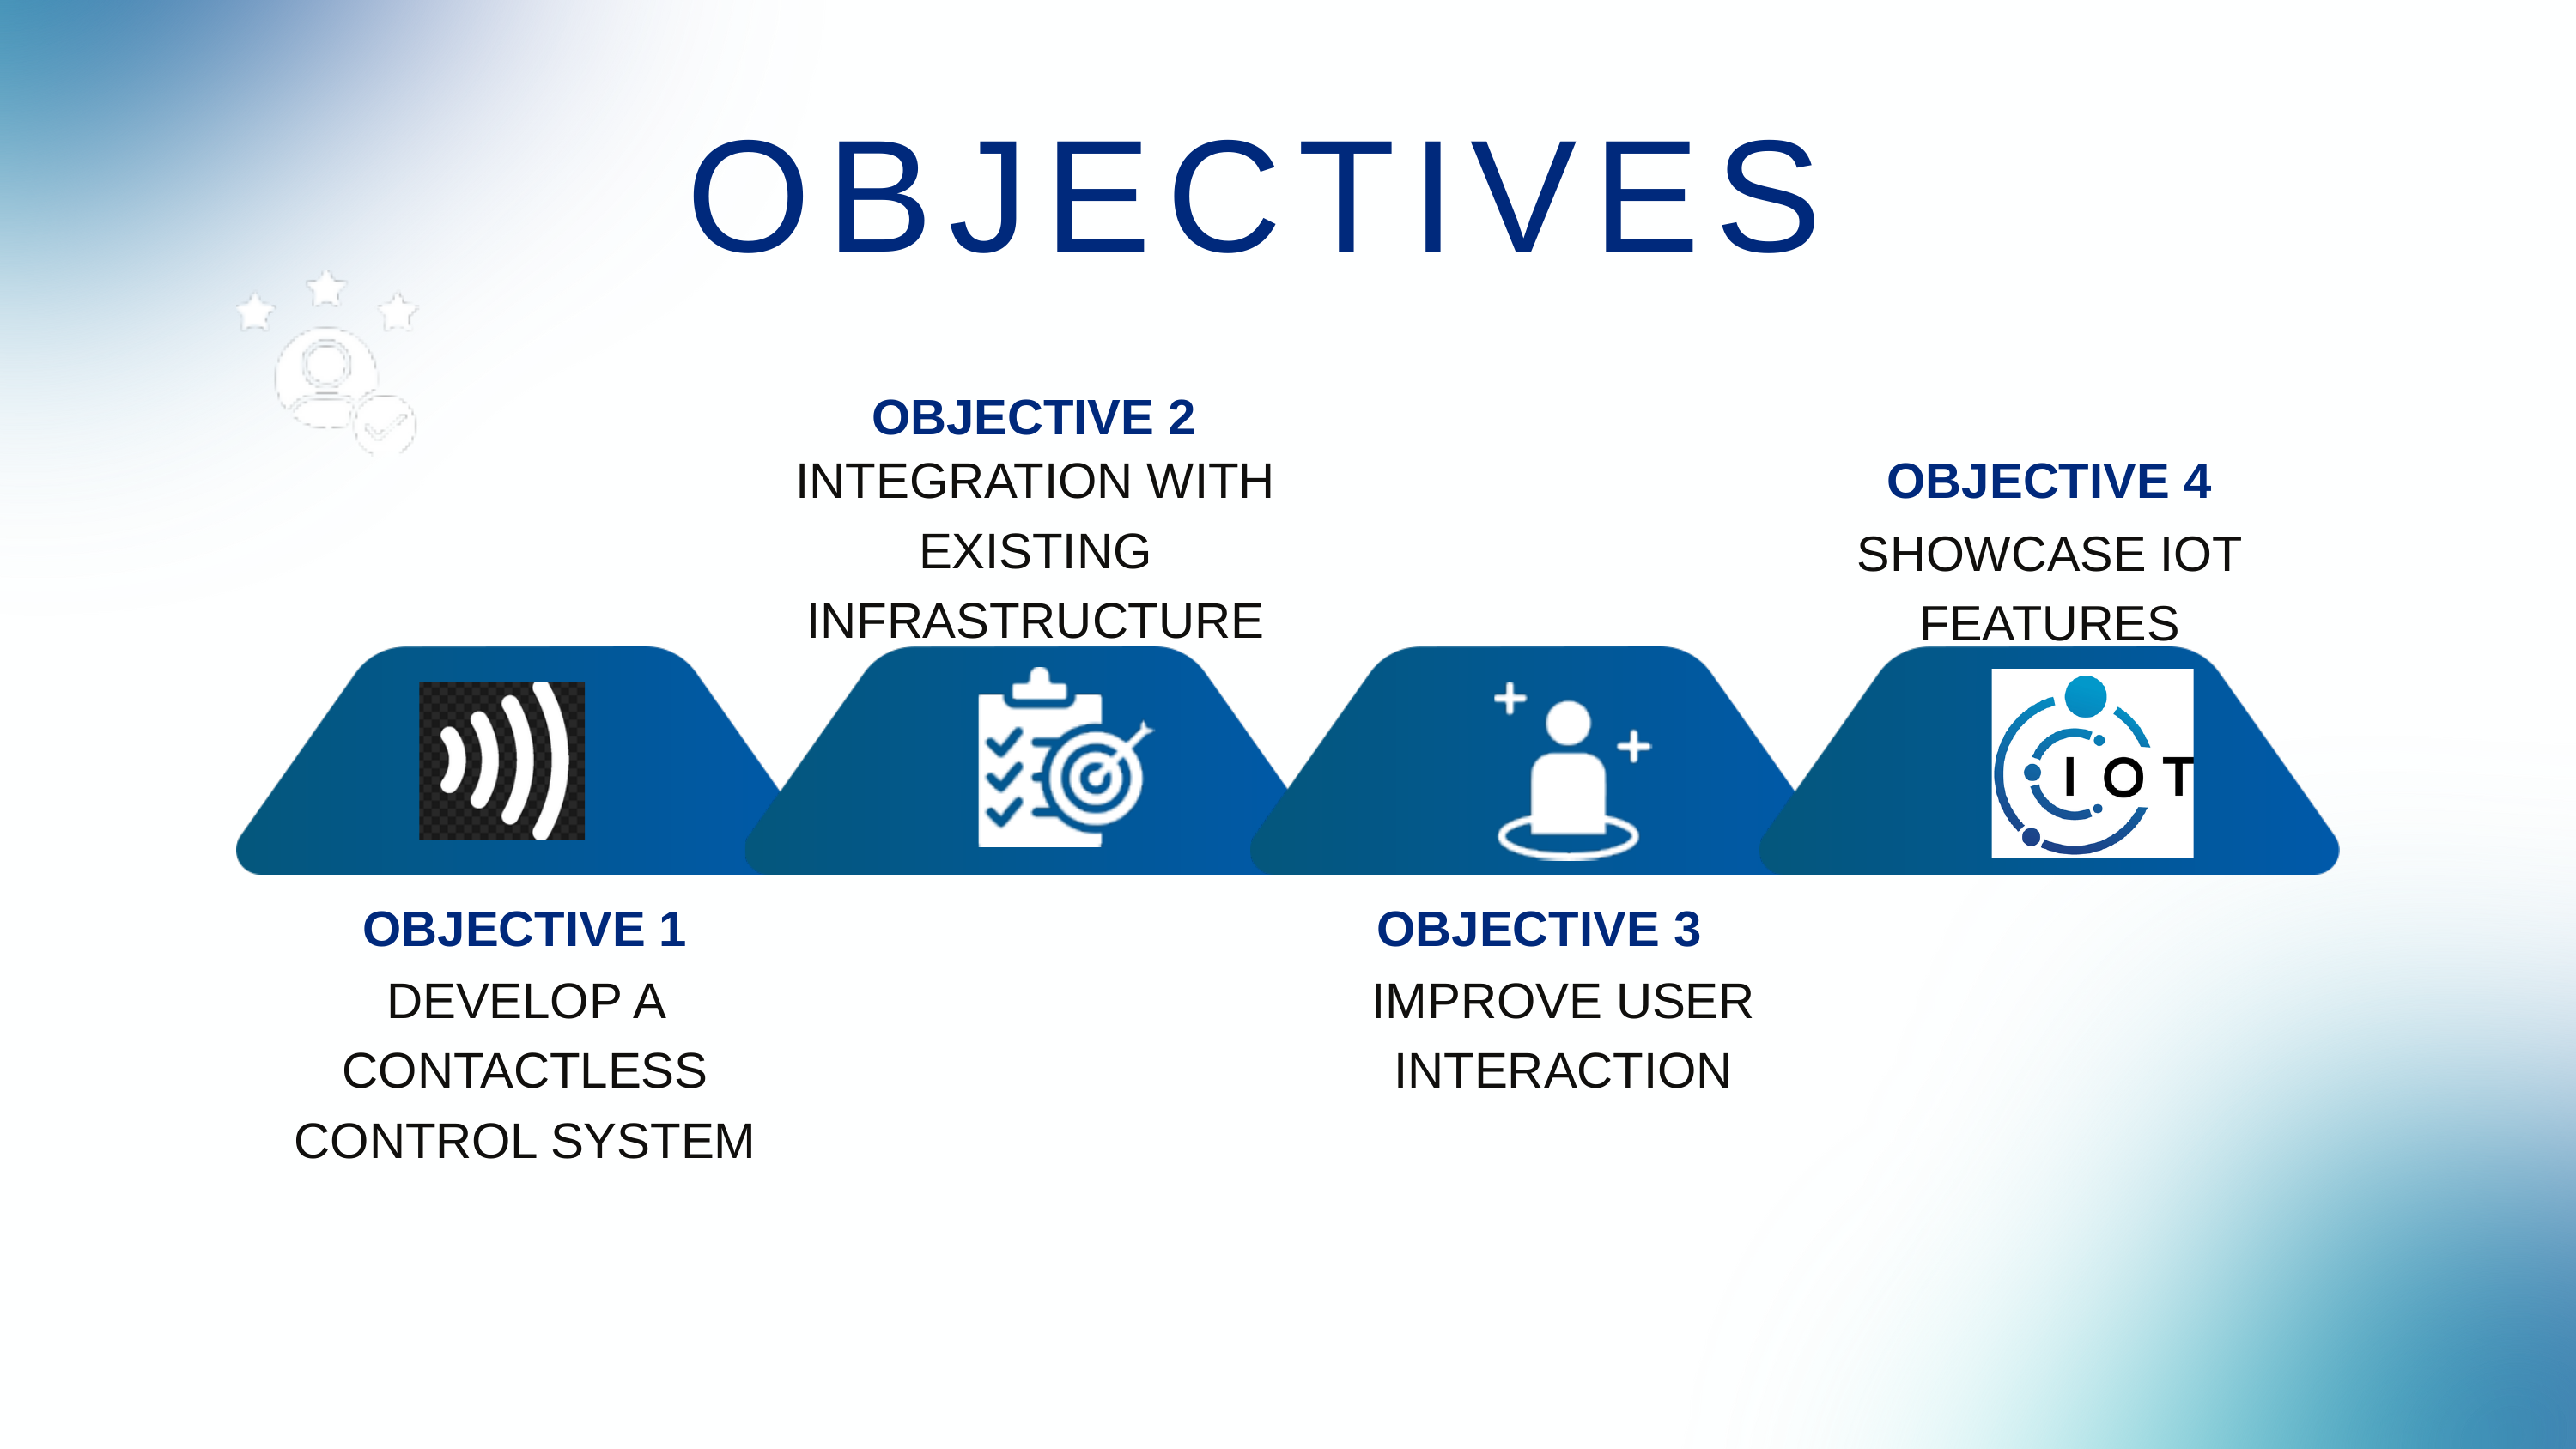

OBJECTIVES

OBJECTIVE 2
INTEGRATION WITH EXISTING INFRASTRUCTURE
OBJECTIVE 4
SHOWCASE IOT FEATURES

OBJECTIVE 1
OBJECTIVE 3
DEVELOP A CONTACTLESS CONTROL SYSTEM
IMPROVE USER INTERACTION